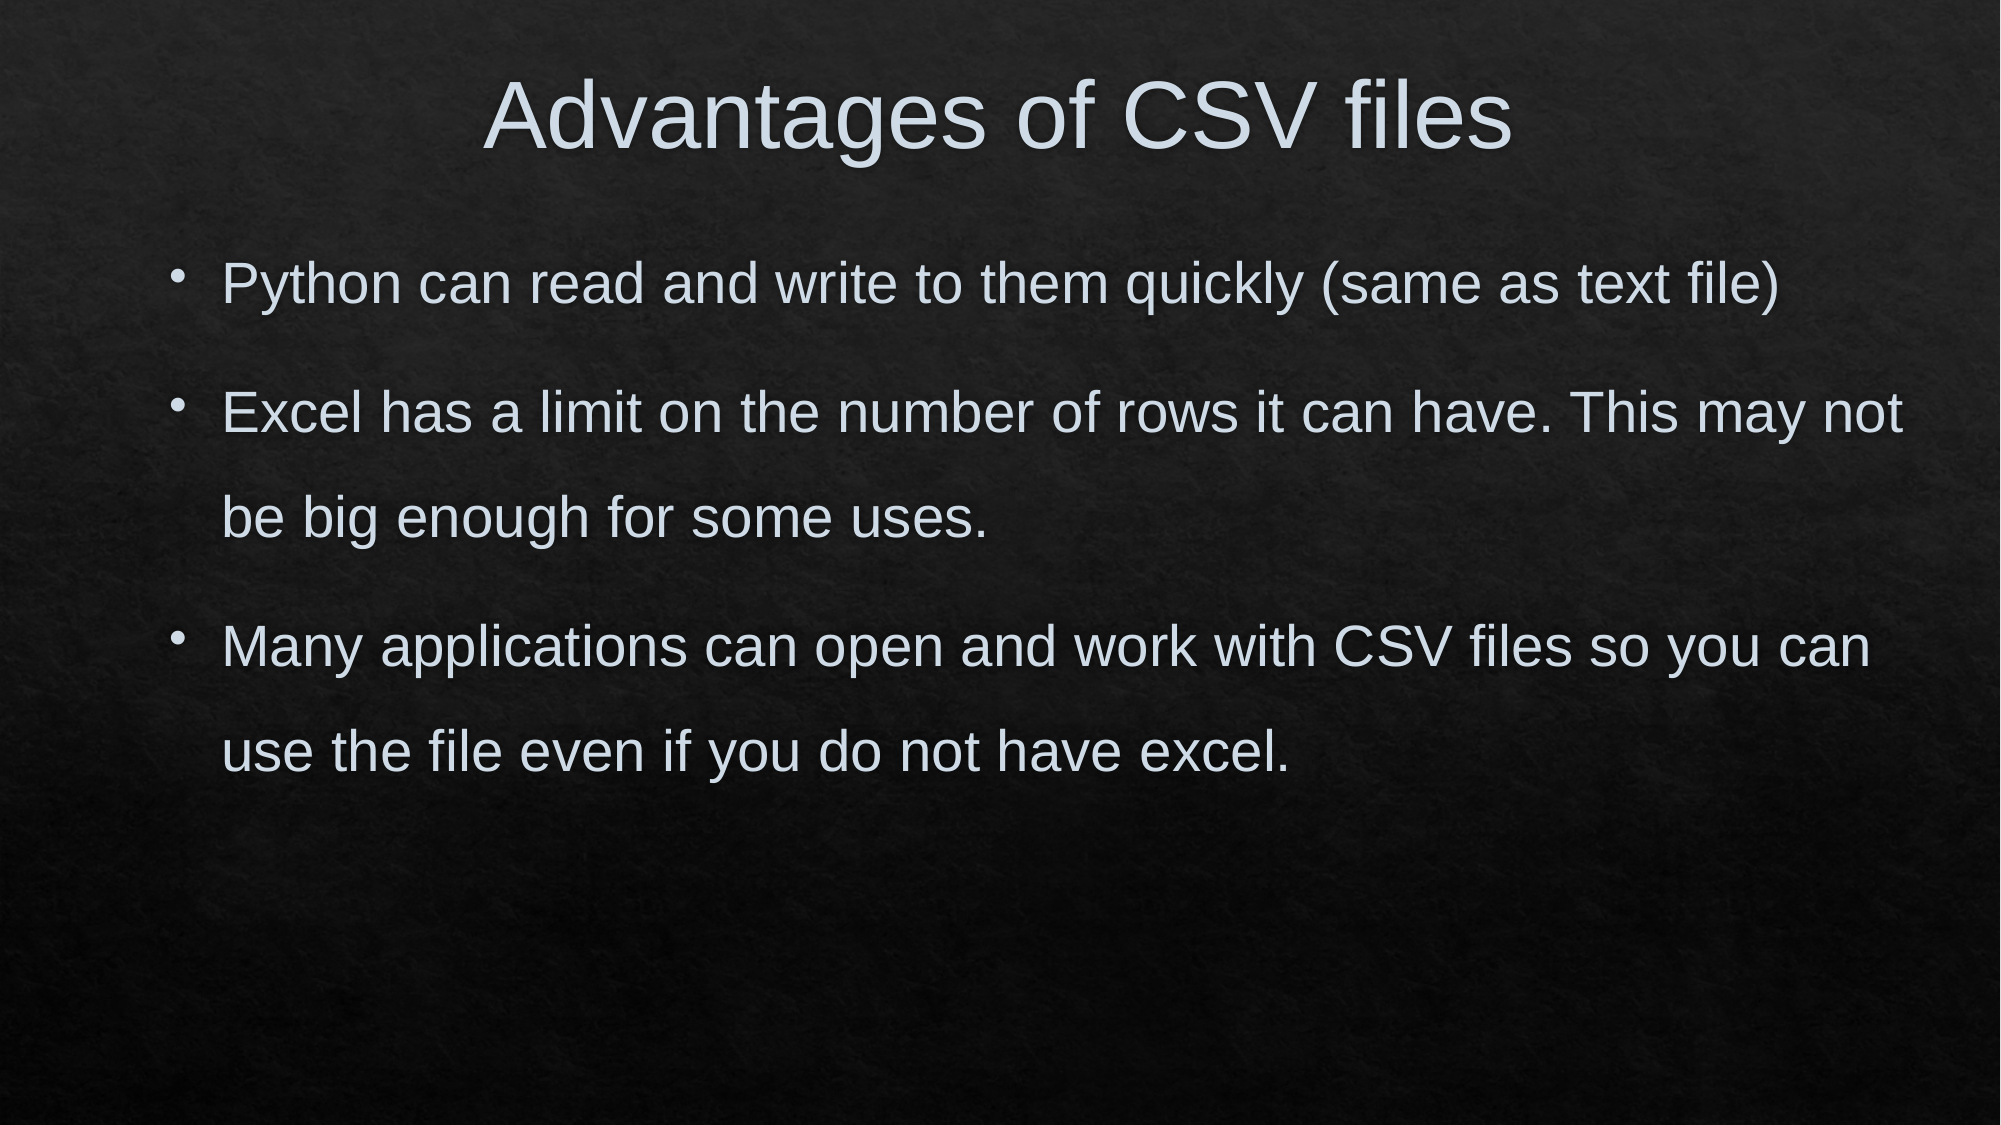

# Advantages of CSV files
Python can read and write to them quickly (same as text file)
Excel has a limit on the number of rows it can have. This may not be big enough for some uses.
Many applications can open and work with CSV files so you can use the file even if you do not have excel.